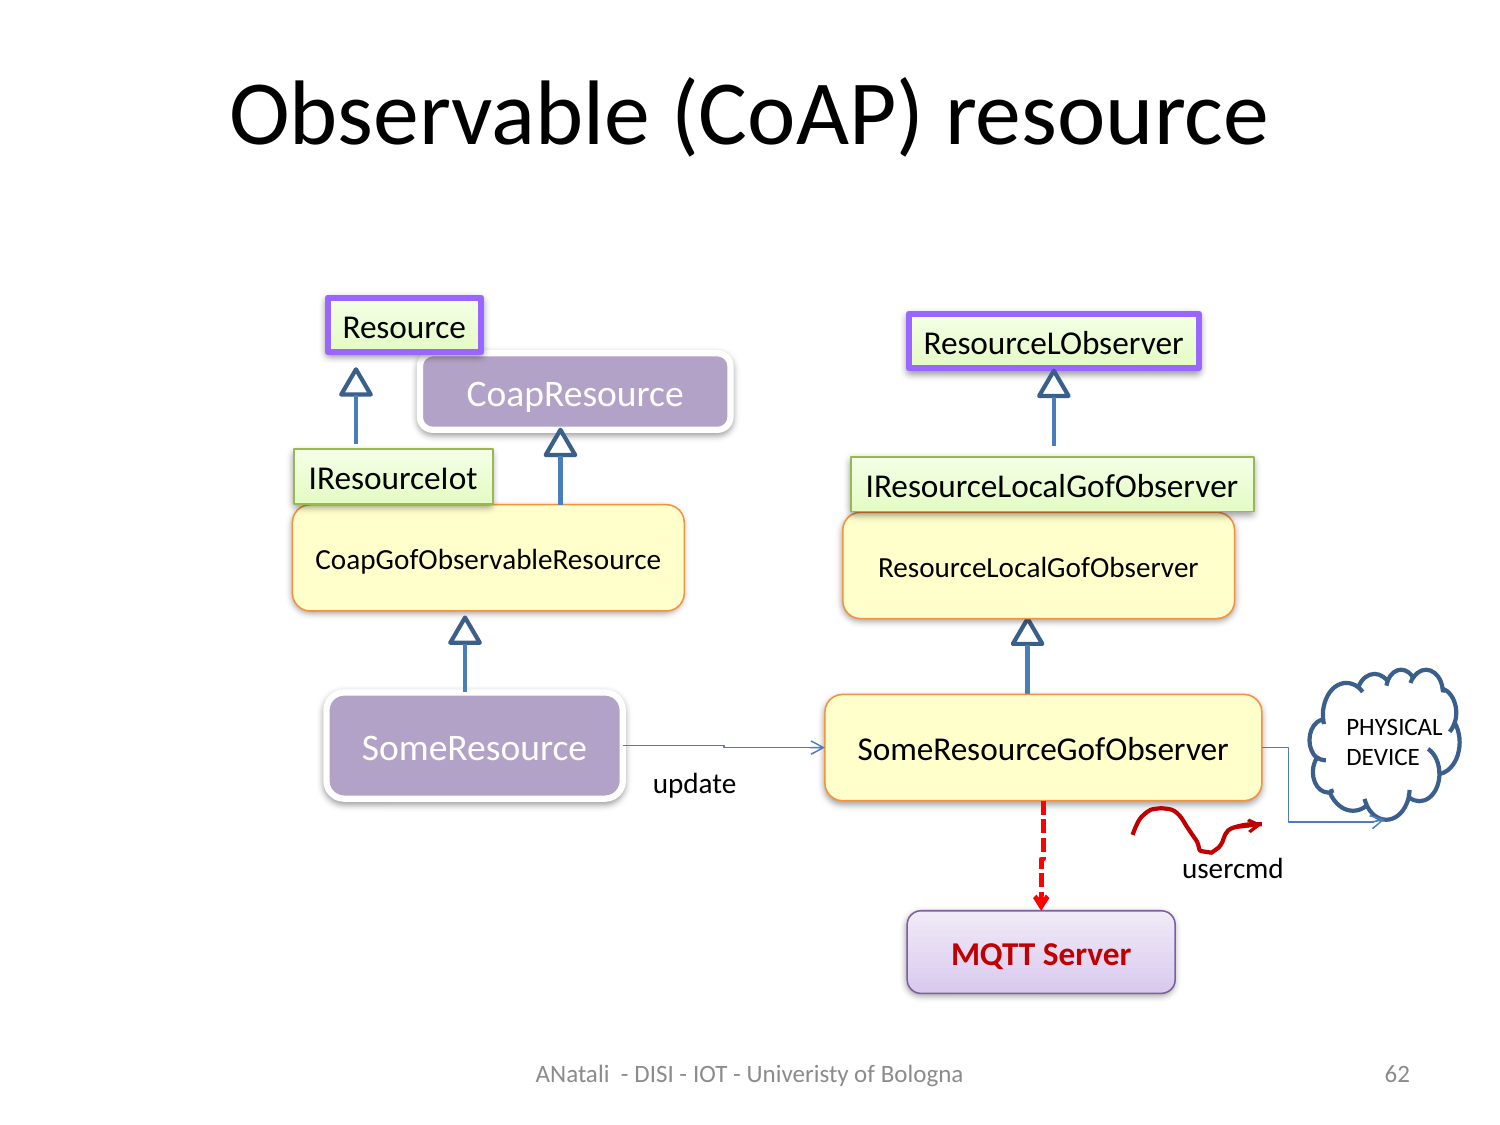

Observable (CoAP) resource
Resource
ResourceLObserver
CoapResource

IResourceIot
CoapGofObservableResource

SomeResource
IResourceLocalGofObserver
ResourceLocalGofObserver

SomeResourceGofObserver
PHYSICAL
DEVICE
update

usercmd
MQTT Server
ANatali  - DISI - IOT - Univeristy of Bologna
62